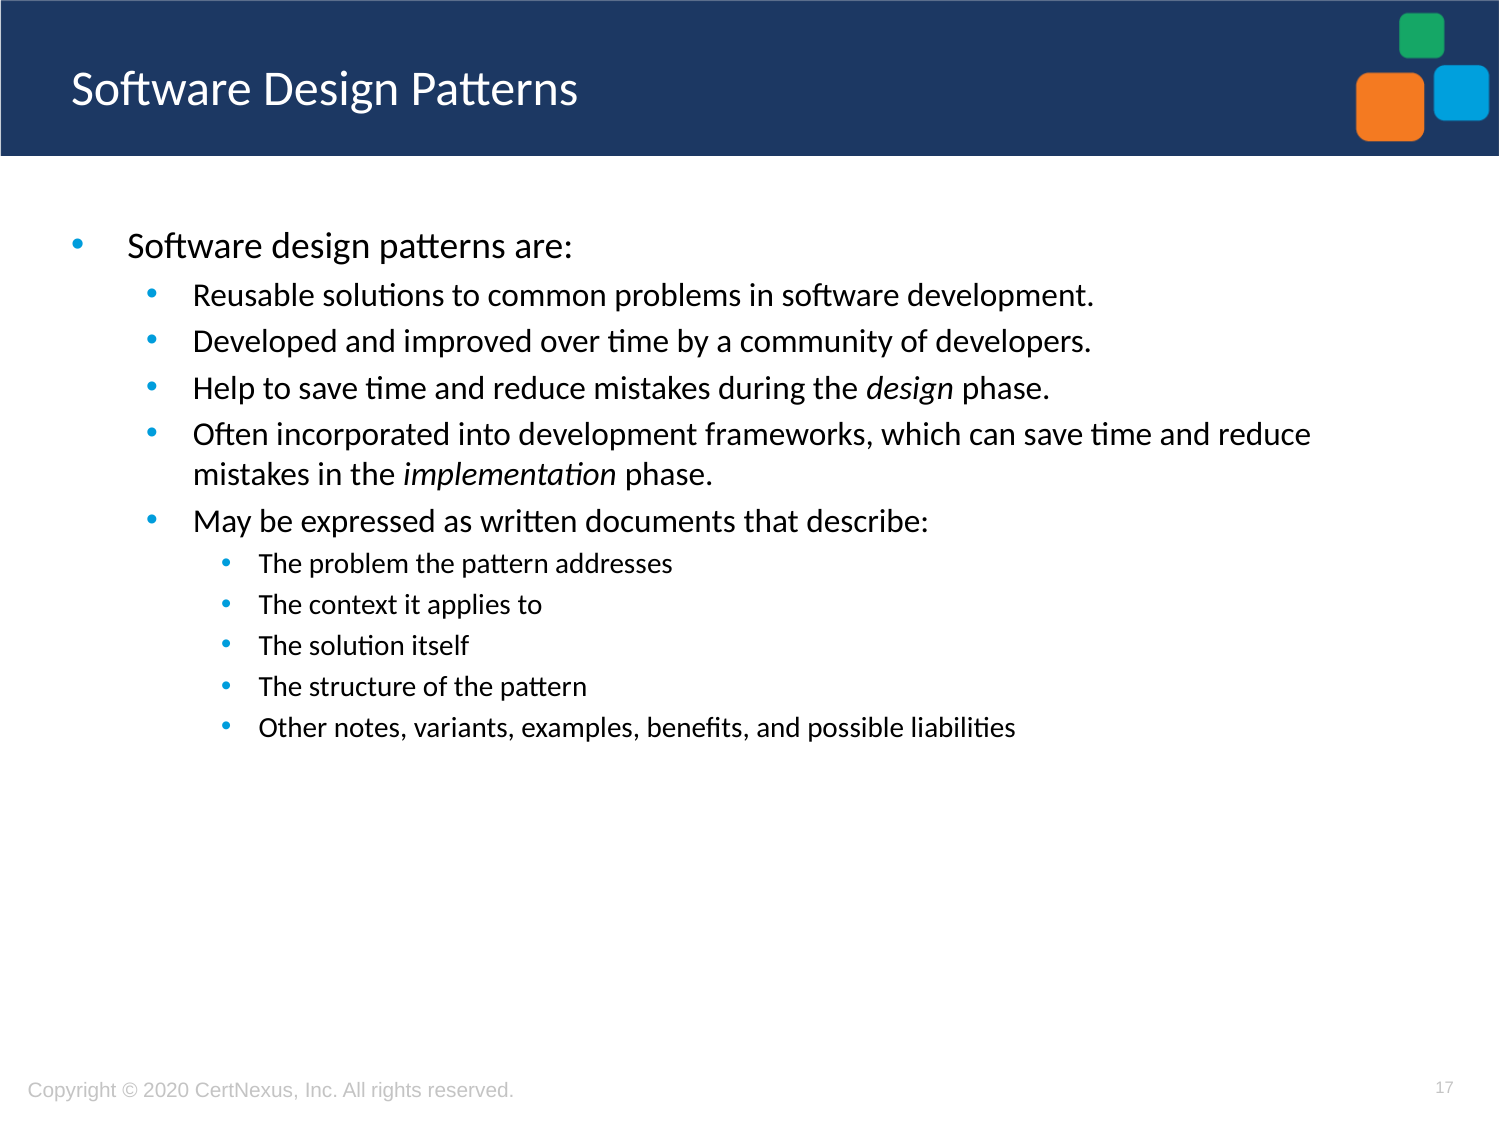

# Software Design Patterns
Software design patterns are:
Reusable solutions to common problems in software development.
Developed and improved over time by a community of developers.
Help to save time and reduce mistakes during the design phase.
Often incorporated into development frameworks, which can save time and reduce mistakes in the implementation phase.
May be expressed as written documents that describe:
The problem the pattern addresses
The context it applies to
The solution itself
The structure of the pattern
Other notes, variants, examples, benefits, and possible liabilities
17